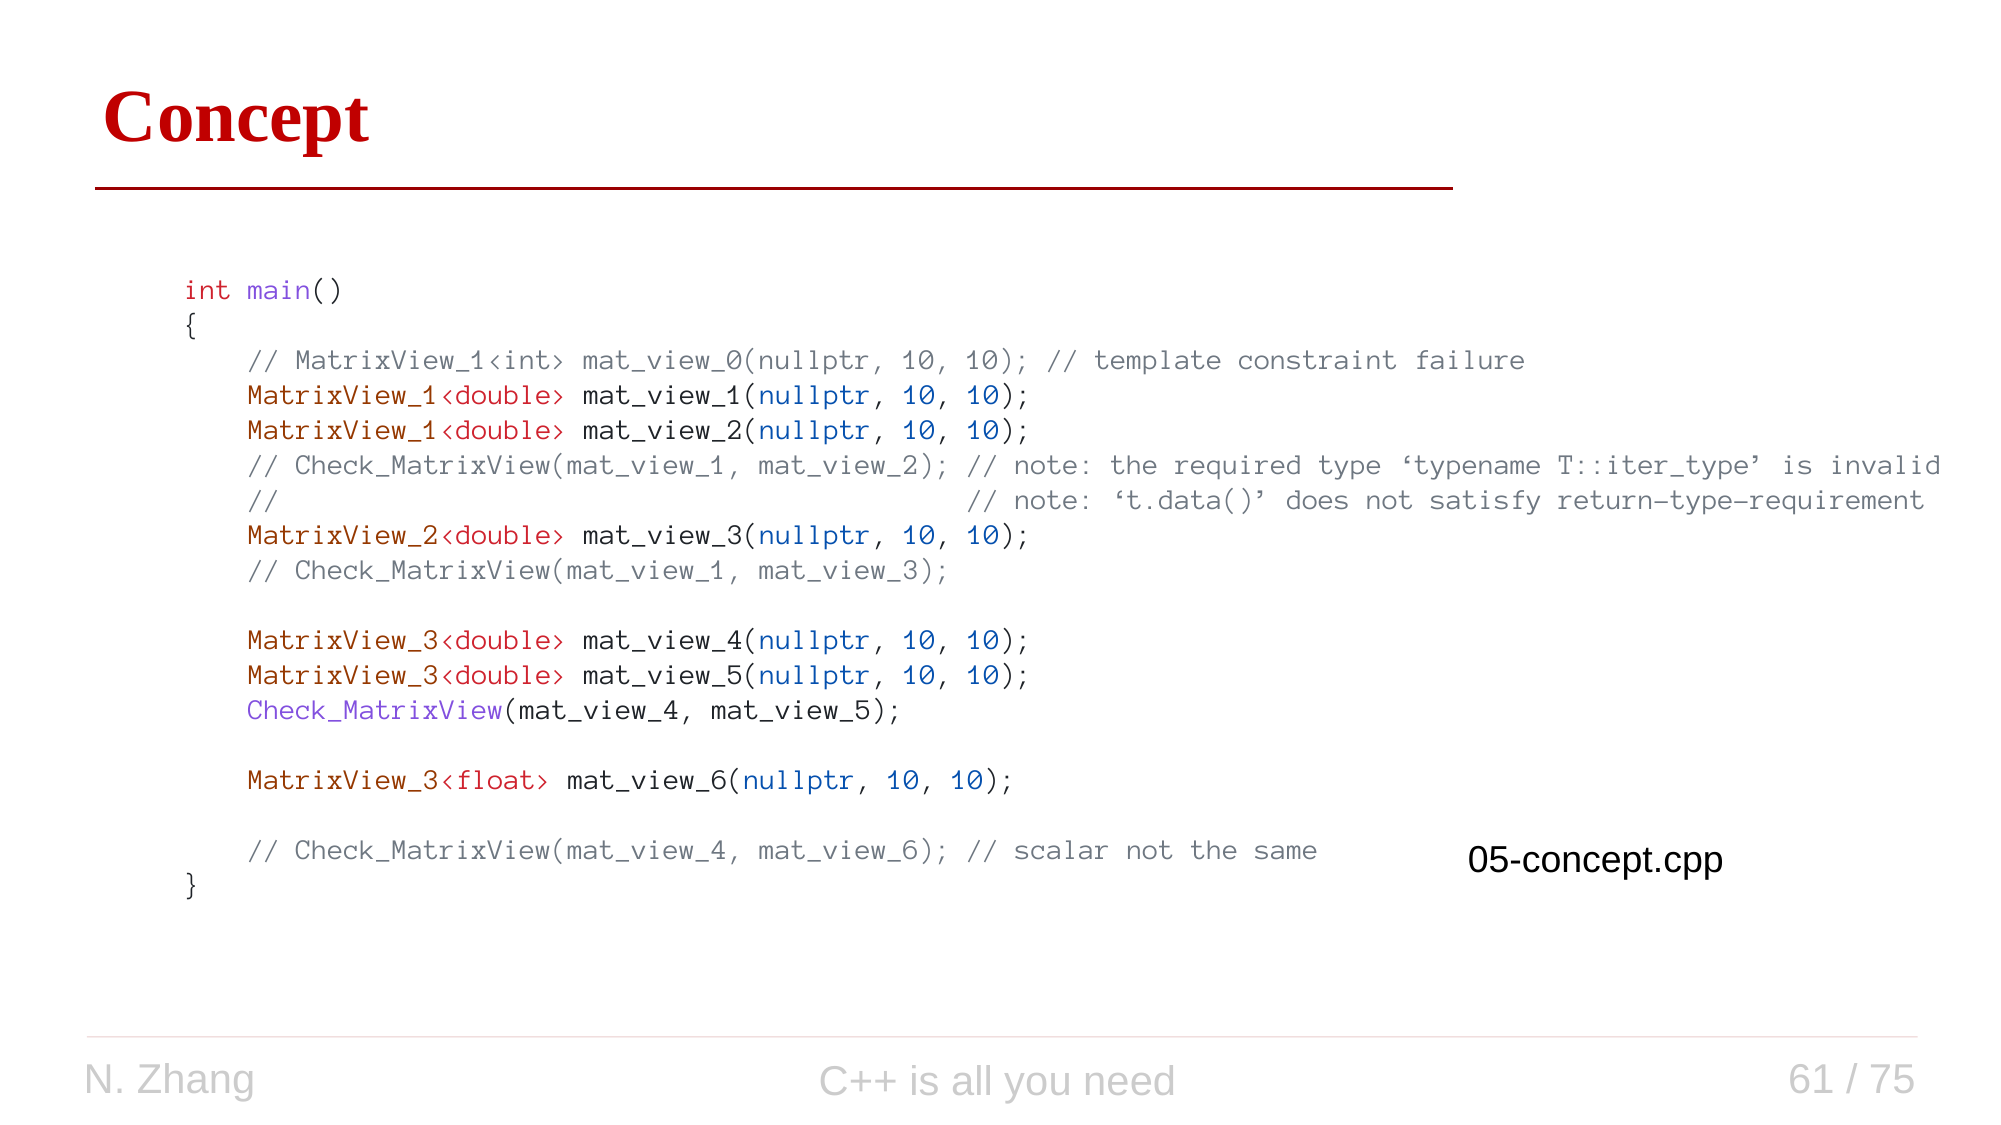

Concept
int main()
{
    // MatrixView_1<int> mat_view_0(nullptr, 10, 10); // template constraint failure
    MatrixView_1<double> mat_view_1(nullptr, 10, 10);
    MatrixView_1<double> mat_view_2(nullptr, 10, 10);
    // Check_MatrixView(mat_view_1, mat_view_2); // note: the required type ‘typename T::iter_type’ is invalid
    //                                           // note: ‘t.data()’ does not satisfy return-type-requirement
    MatrixView_2<double> mat_view_3(nullptr, 10, 10);
    // Check_MatrixView(mat_view_1, mat_view_3);
    MatrixView_3<double> mat_view_4(nullptr, 10, 10);
    MatrixView_3<double> mat_view_5(nullptr, 10, 10);
    Check_MatrixView(mat_view_4, mat_view_5);
    MatrixView_3<float> mat_view_6(nullptr, 10, 10);
    // Check_MatrixView(mat_view_4, mat_view_6); // scalar not the same
}
05-concept.cpp
N. Zhang
61 / 75
C++ is all you need